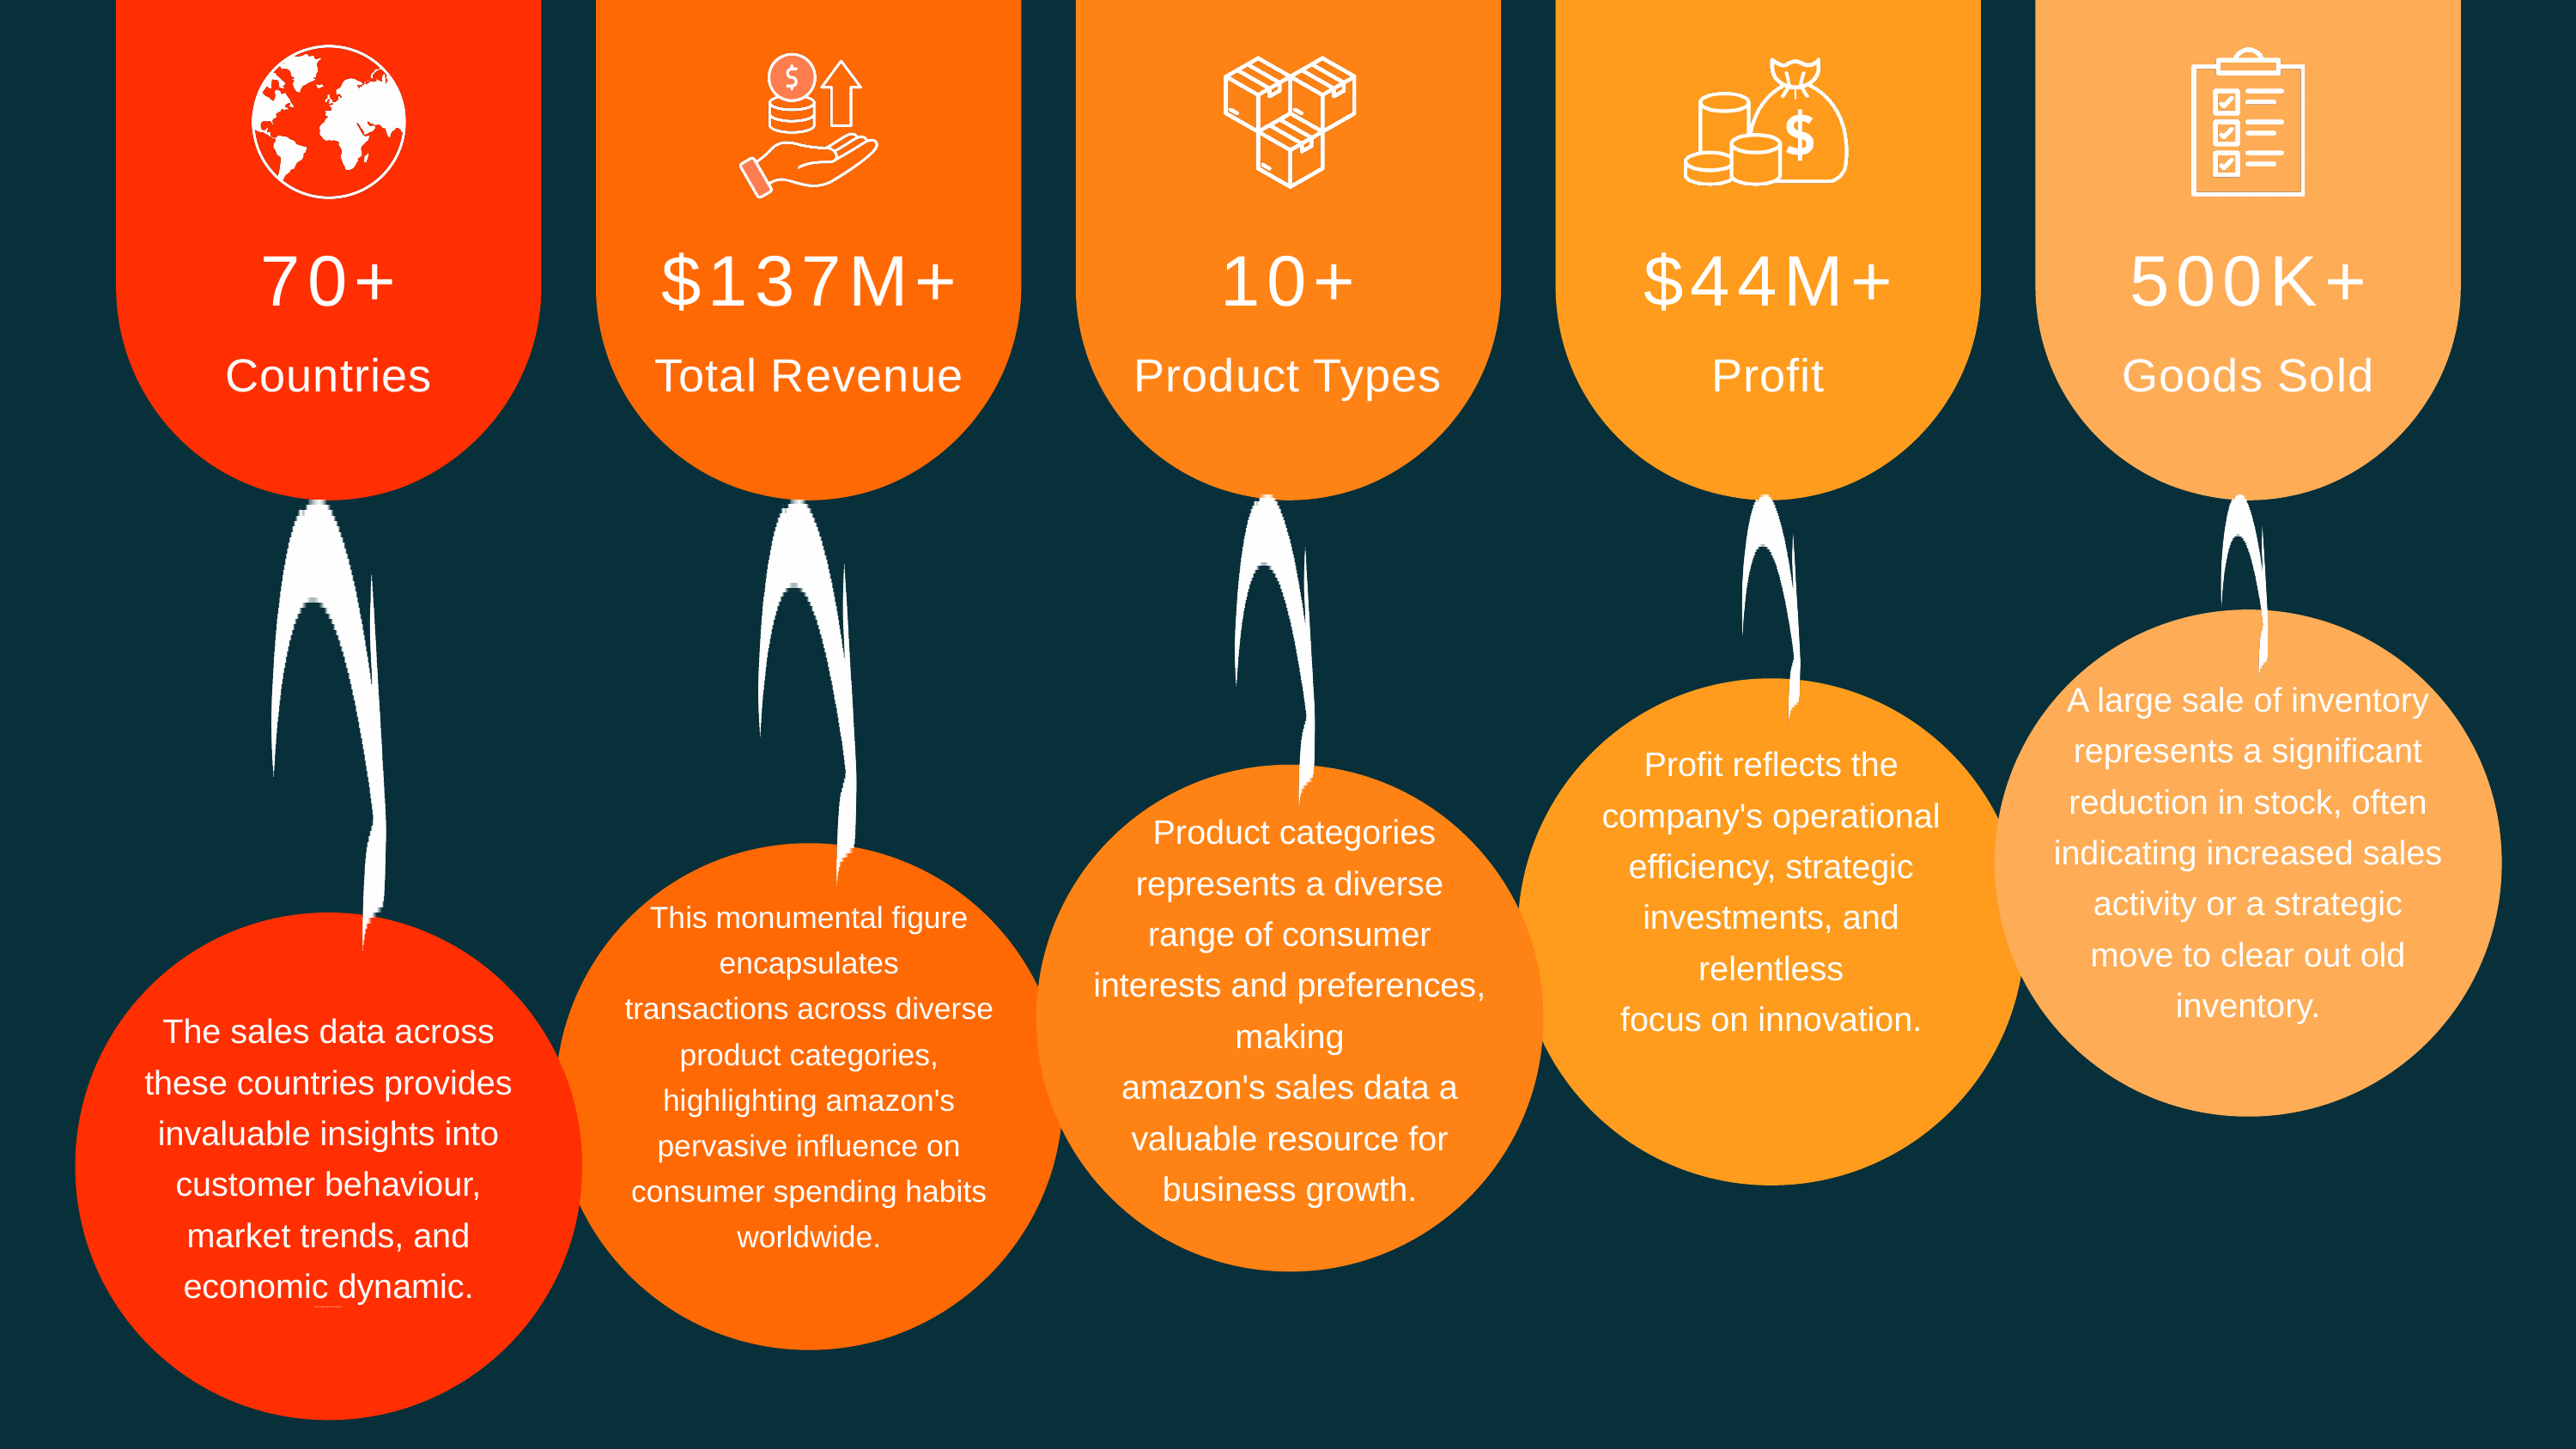

70+
Countries
$137M+
Total Revenue
10+
Product Types
$44M+
Profit
500K+
Goods Sold

A large sale of inventory represents a significant reduction in stock, often indicating increased sales activity or a strategic move to clear out old inventory.

Profit reflects the company's operational
efficiency, strategic investments, and relentless
focus on innovation.

 Product categories represents a diverse range of consumer interests and preferences, making
amazon's sales data a valuable resource for
business growth.

This monumental figure encapsulates
transactions across diverse product categories, highlighting amazon's pervasive influence on
consumer spending habits worldwide.

The sales data across these countries provides
invaluable insights into customer behaviour, market trends, and economic dynamic.
market trends, and economic dynamic.